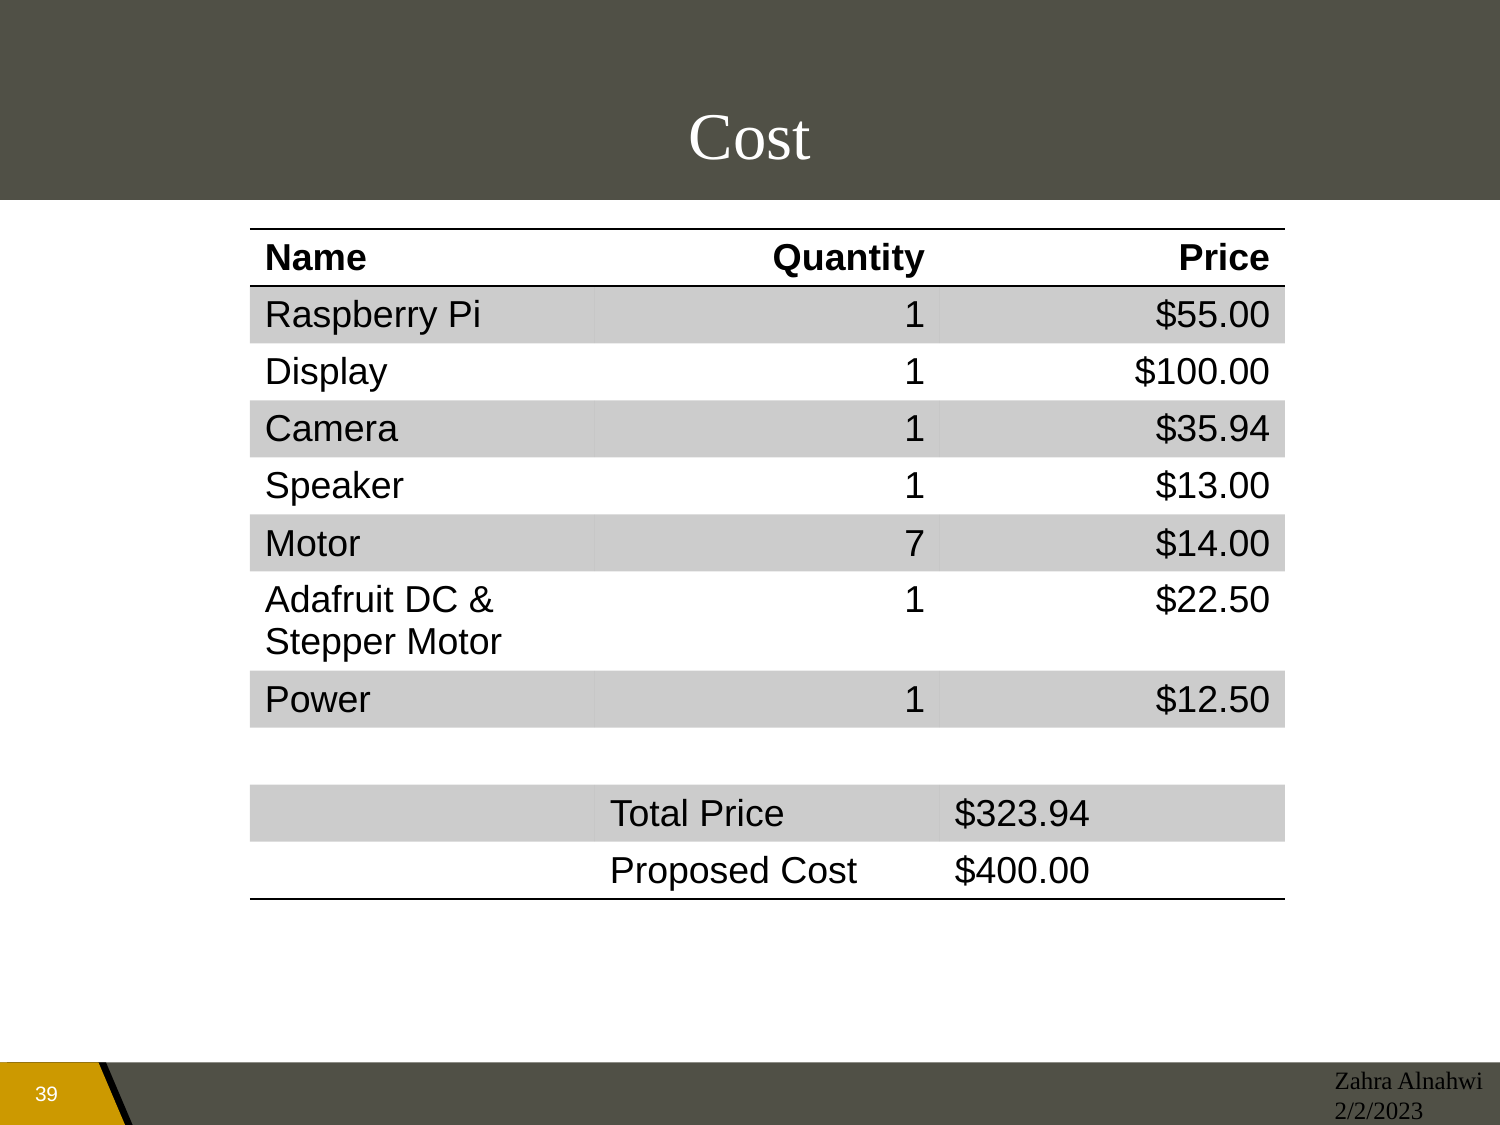

# Cost
| Name | Quantity | Price |
| --- | --- | --- |
| Raspberry Pi | 1 | $55.00 |
| Display | 1 | $100.00 |
| Camera | 1 | $35.94 |
| Speaker | 1 | $13.00 |
| Motor | 7 | $14.00 |
| Adafruit DC & Stepper Motor | 1 | $22.50 |
| Power | 1 | $12.50 |
|  |  |  |
|  | Total Price | $323.94 |
|  | Proposed Cost | $400.00 |
Zahra Alnahwi
2/2/2023